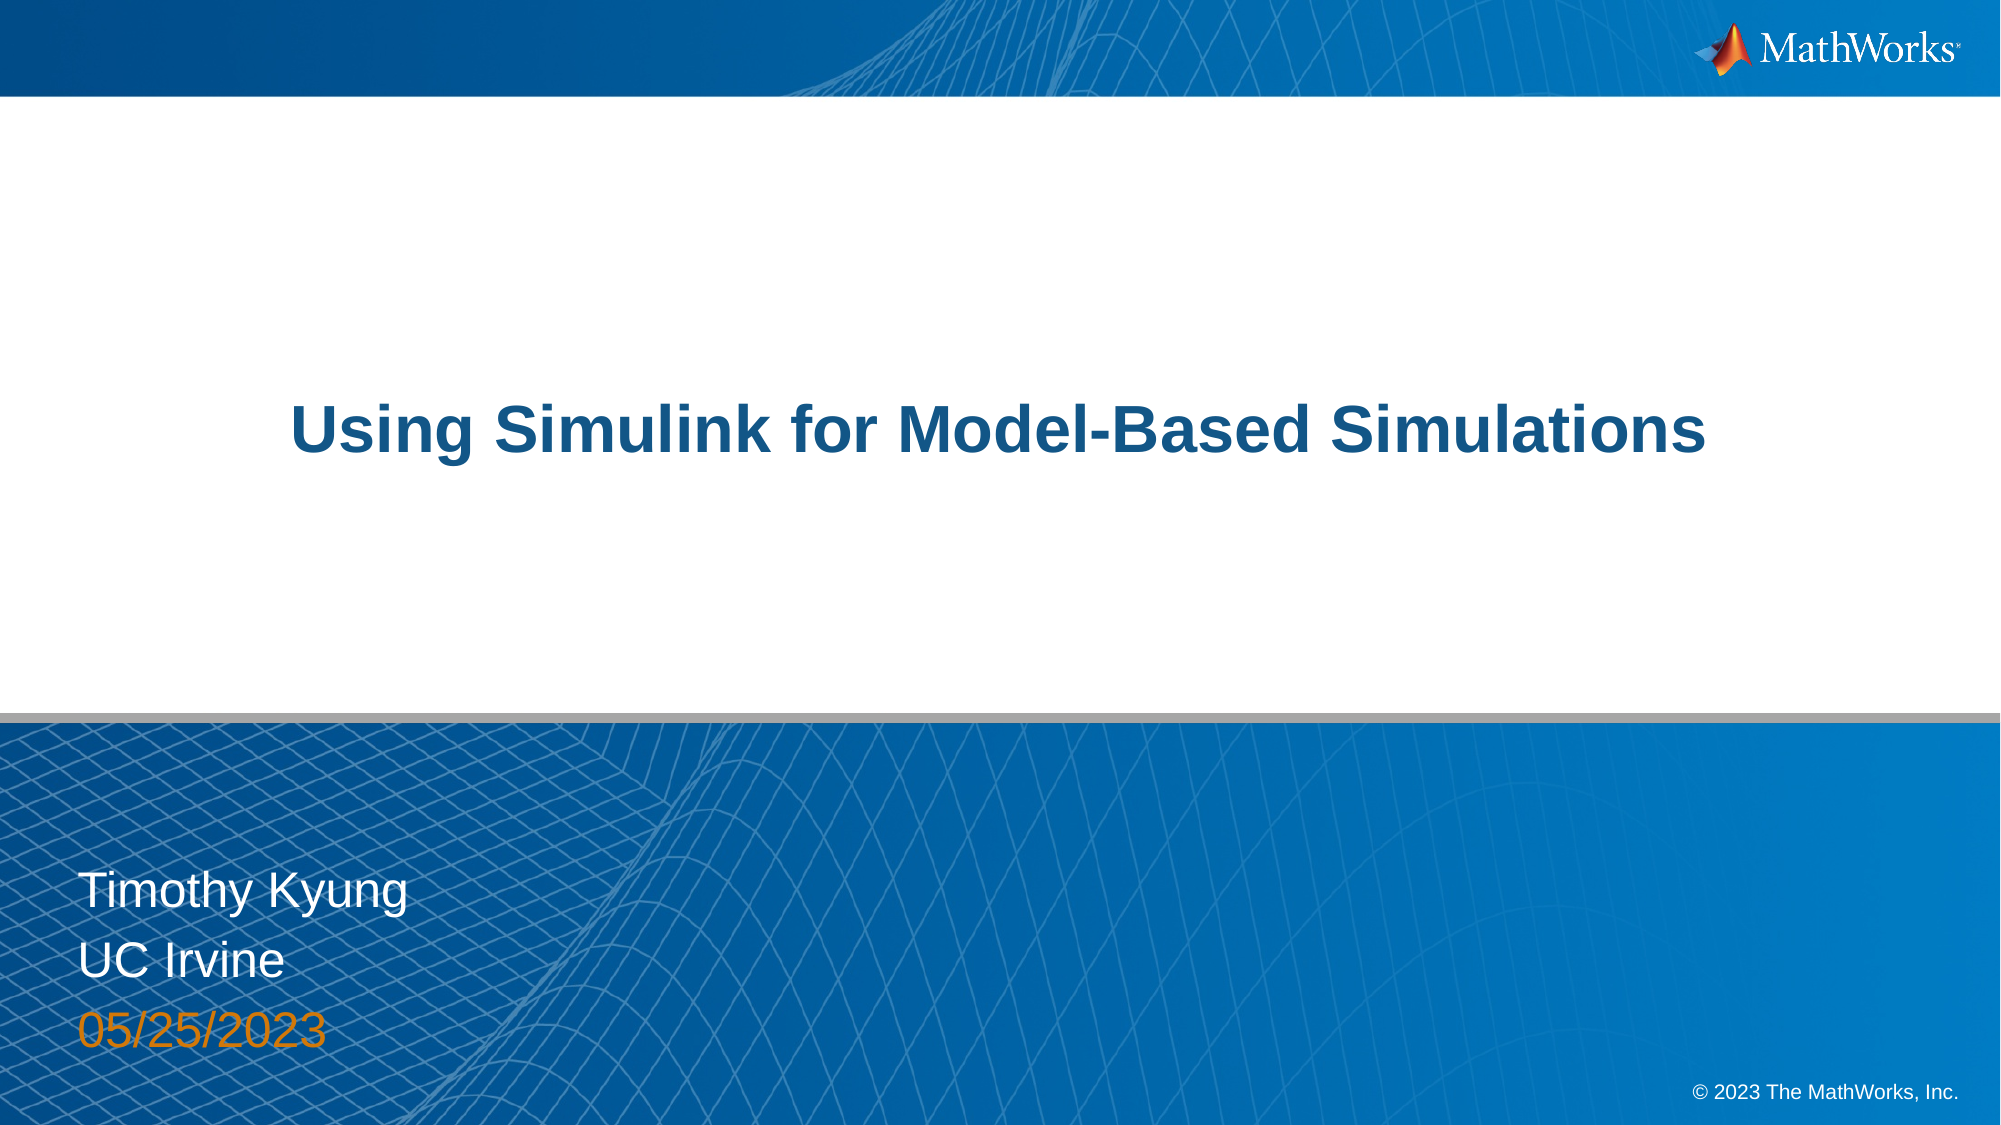

# Using Simulink for Model-Based Simulations
Timothy Kyung
UC Irvine
05/25/2023